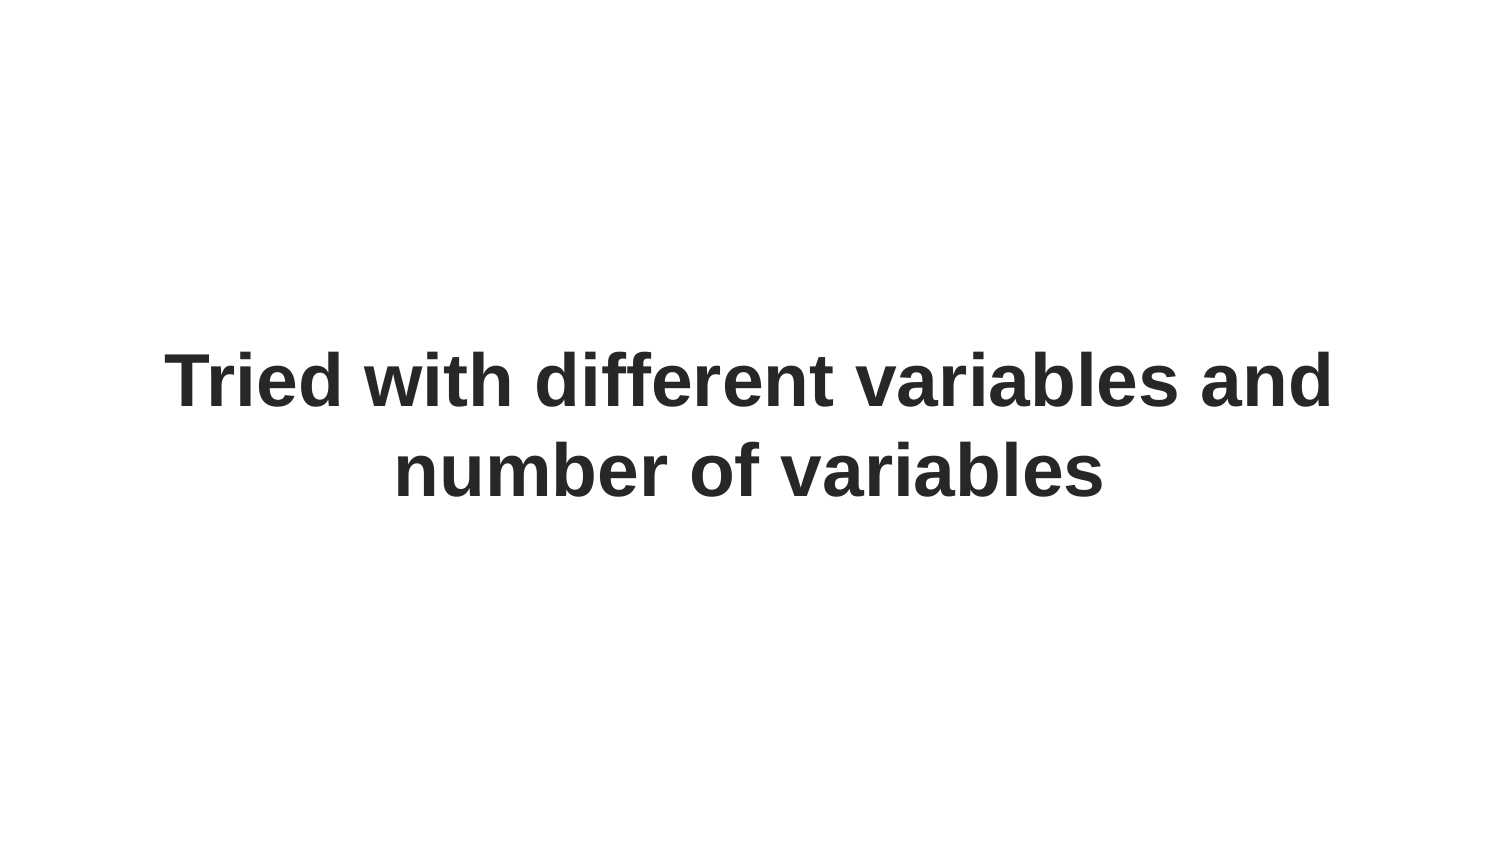

# Tried with different variables and number of variables